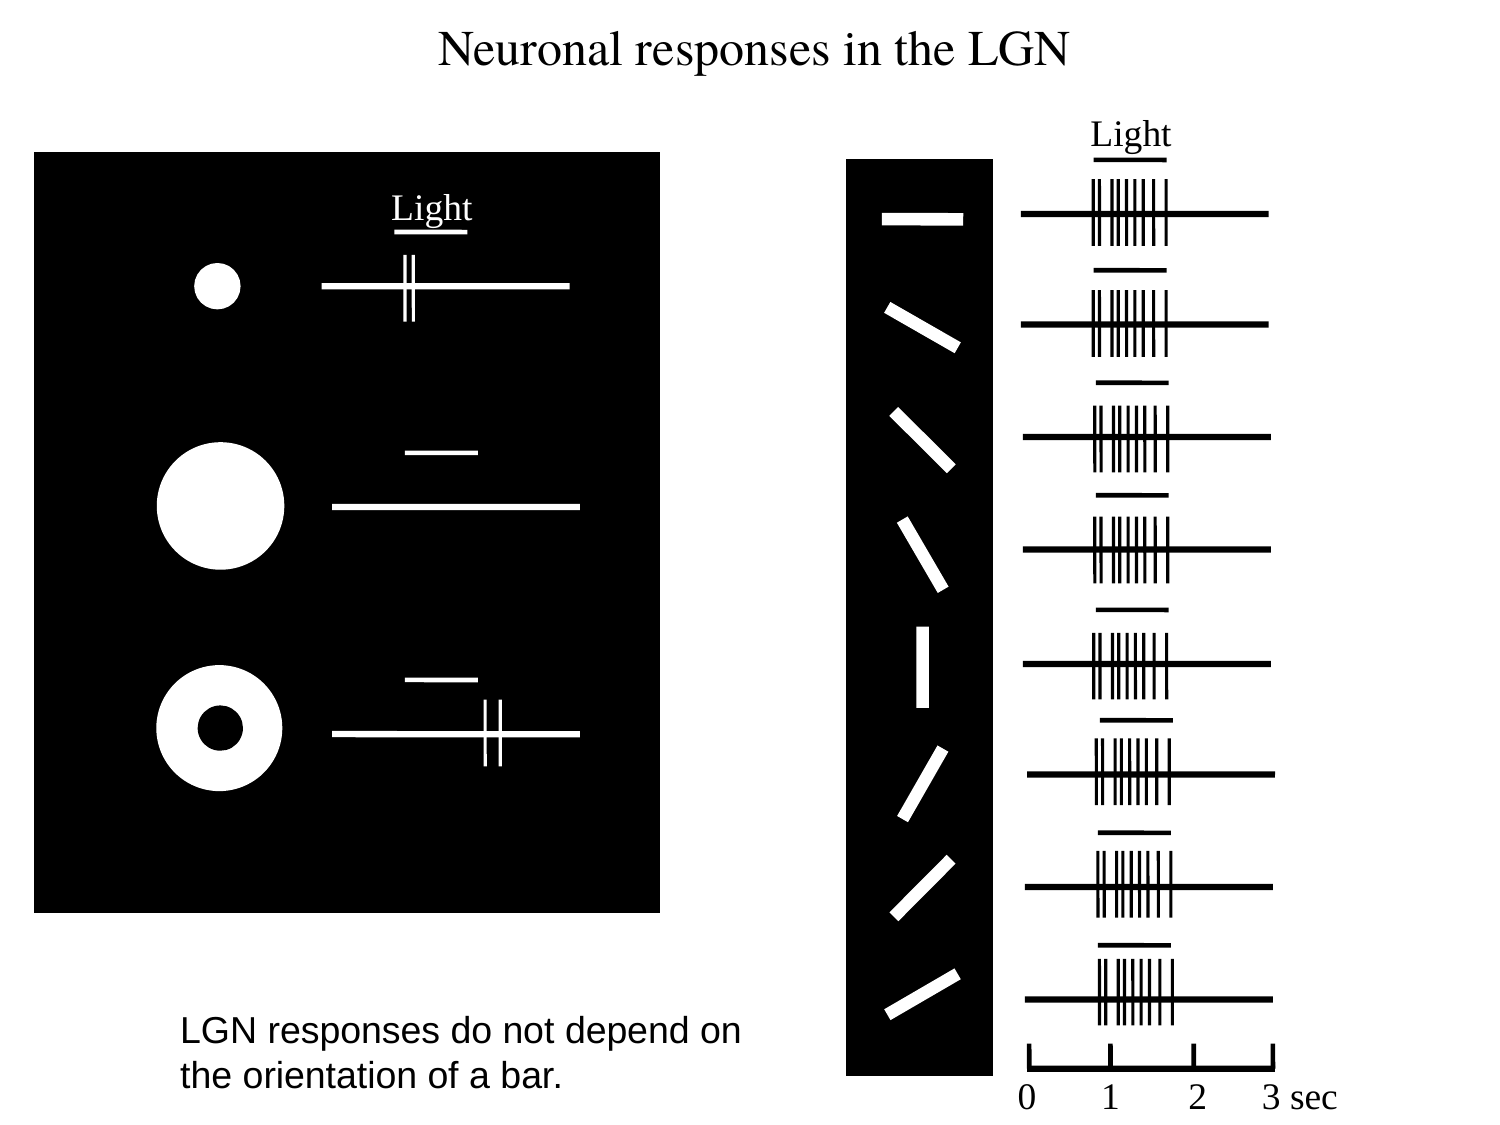

# Neuronal responses in the LGN
Light

LGN responses do not depend on the orientation of a bar.

0
1
2
3 sec

Light